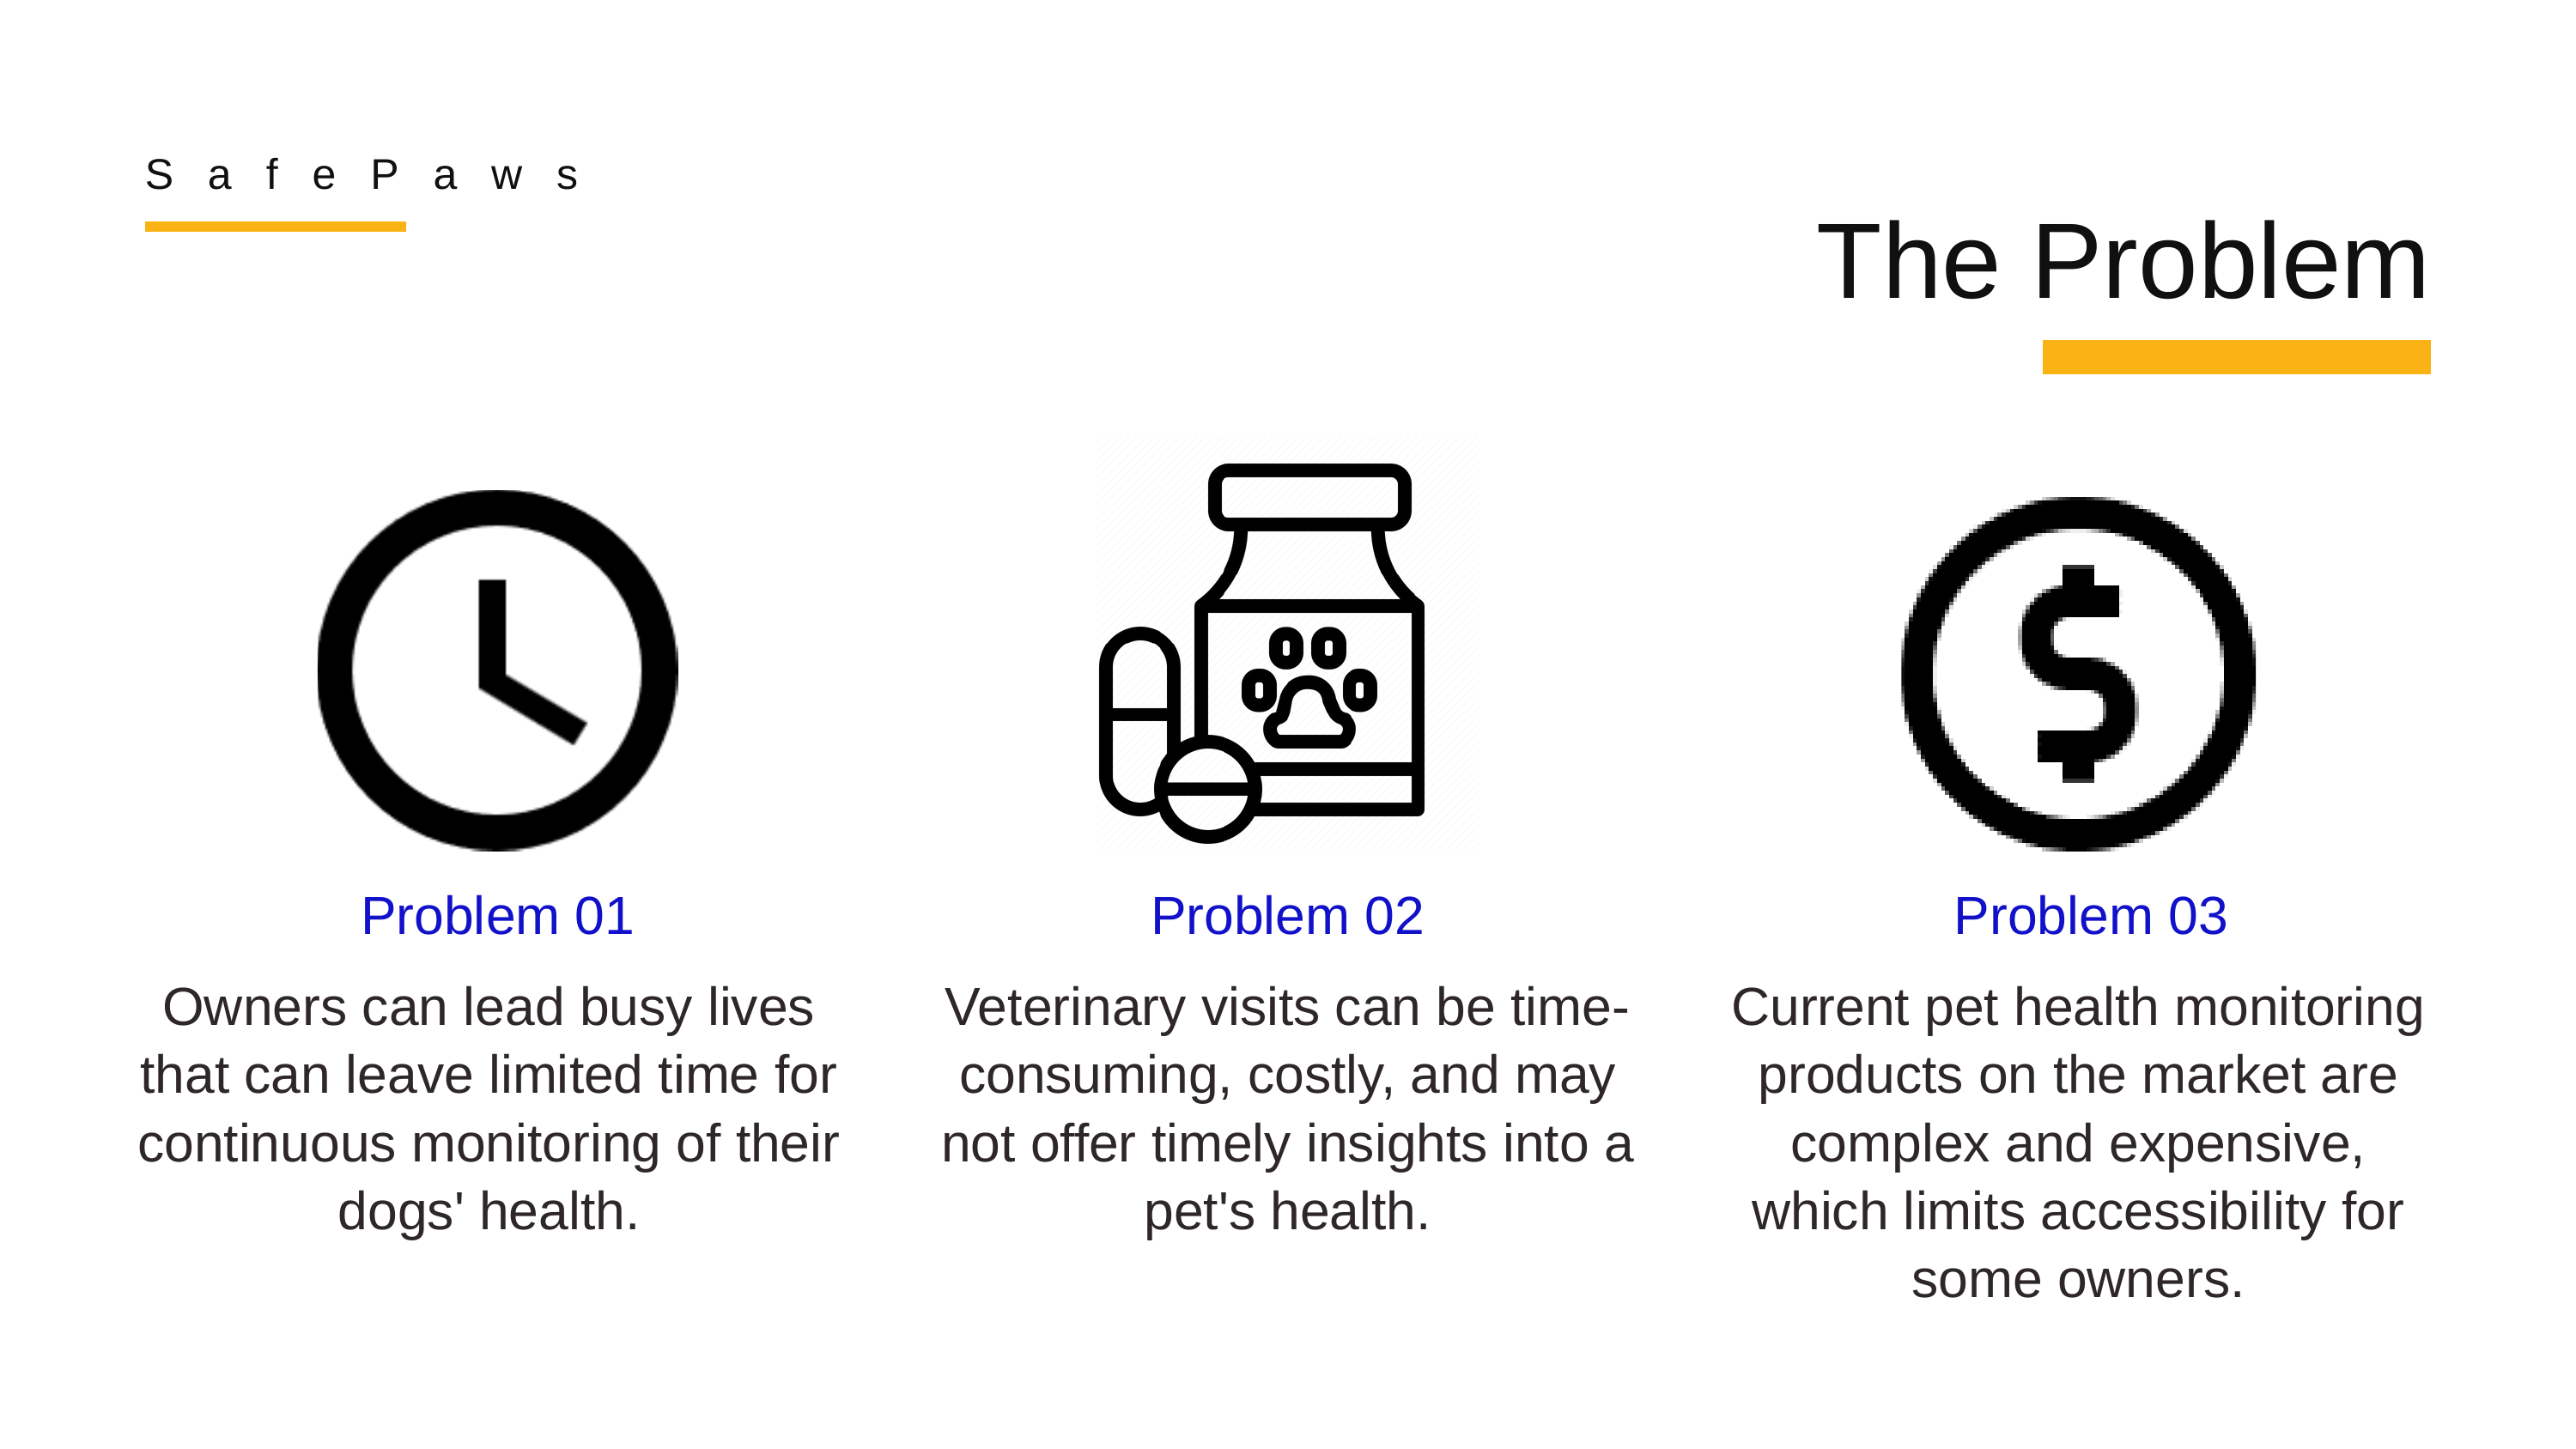

SafePaws
The Problem

Problem 01
Problem 02
Problem 03
Owners can lead busy lives that can leave limited time for continuous monitoring of their dogs' health.
Current pet health monitoring products on the market are complex and expensive, which limits accessibility for some owners.
Veterinary visits can be time-consuming, costly, and may not offer timely insights into a pet's health.